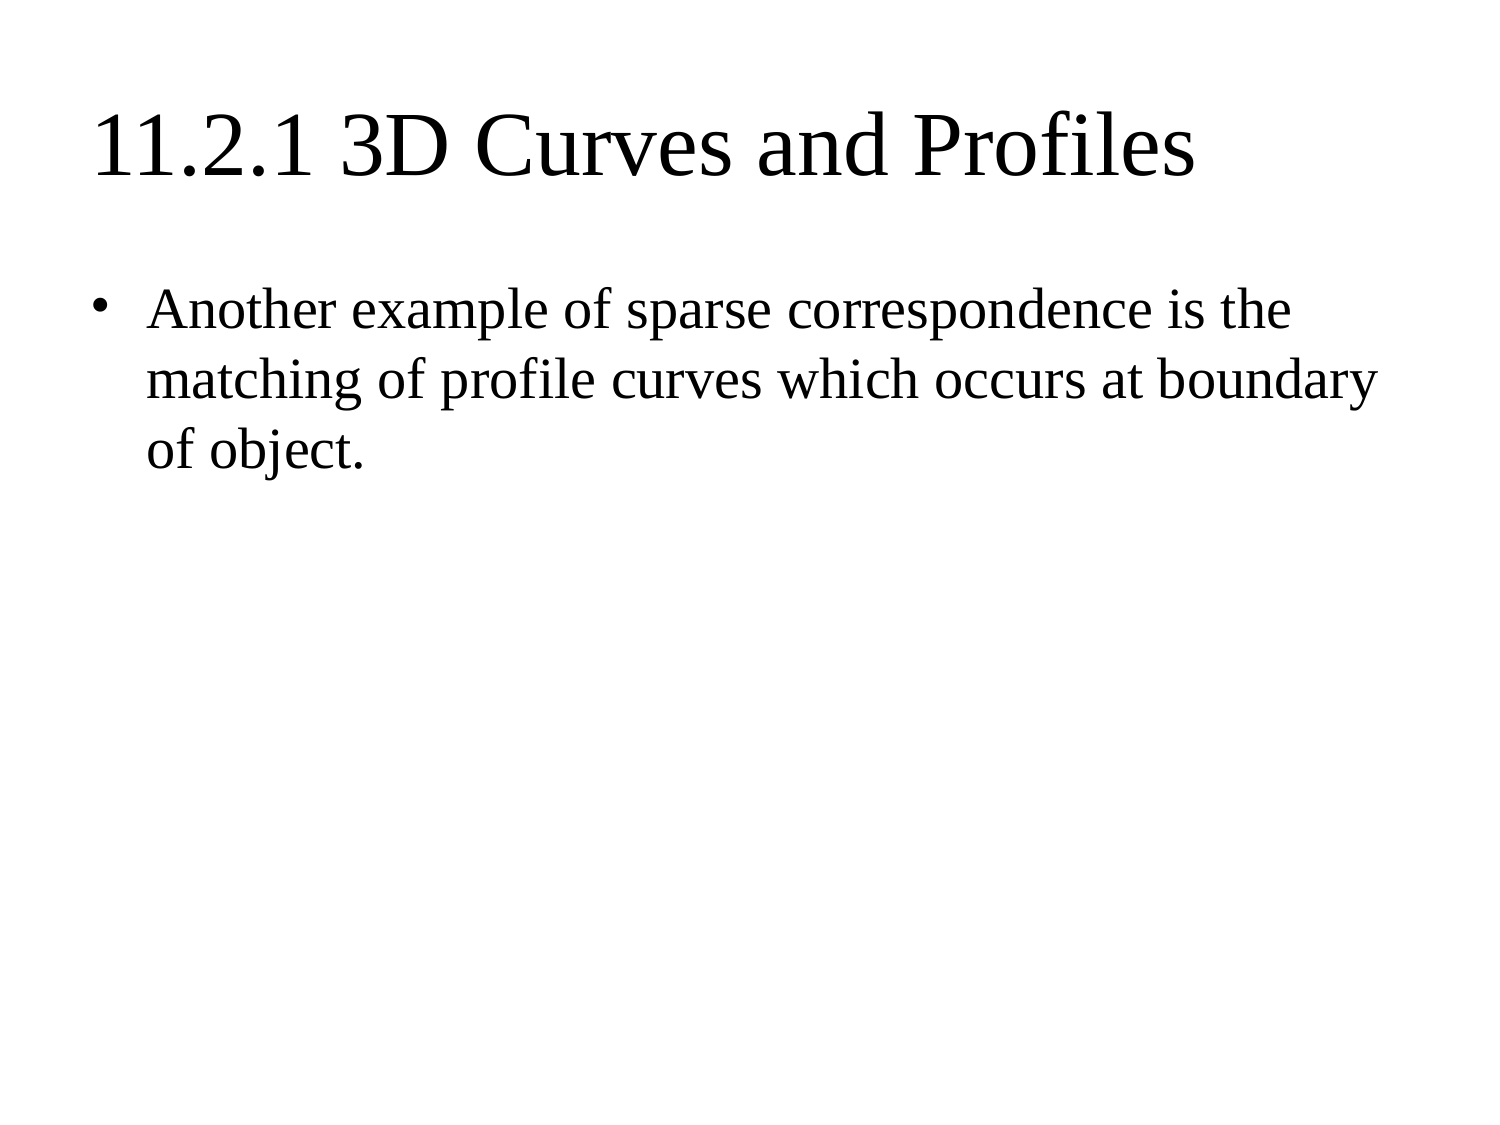

# 11.2.1 3D Curves and Profiles
Another example of sparse correspondence is the matching of profile curves which occurs at boundary of object.